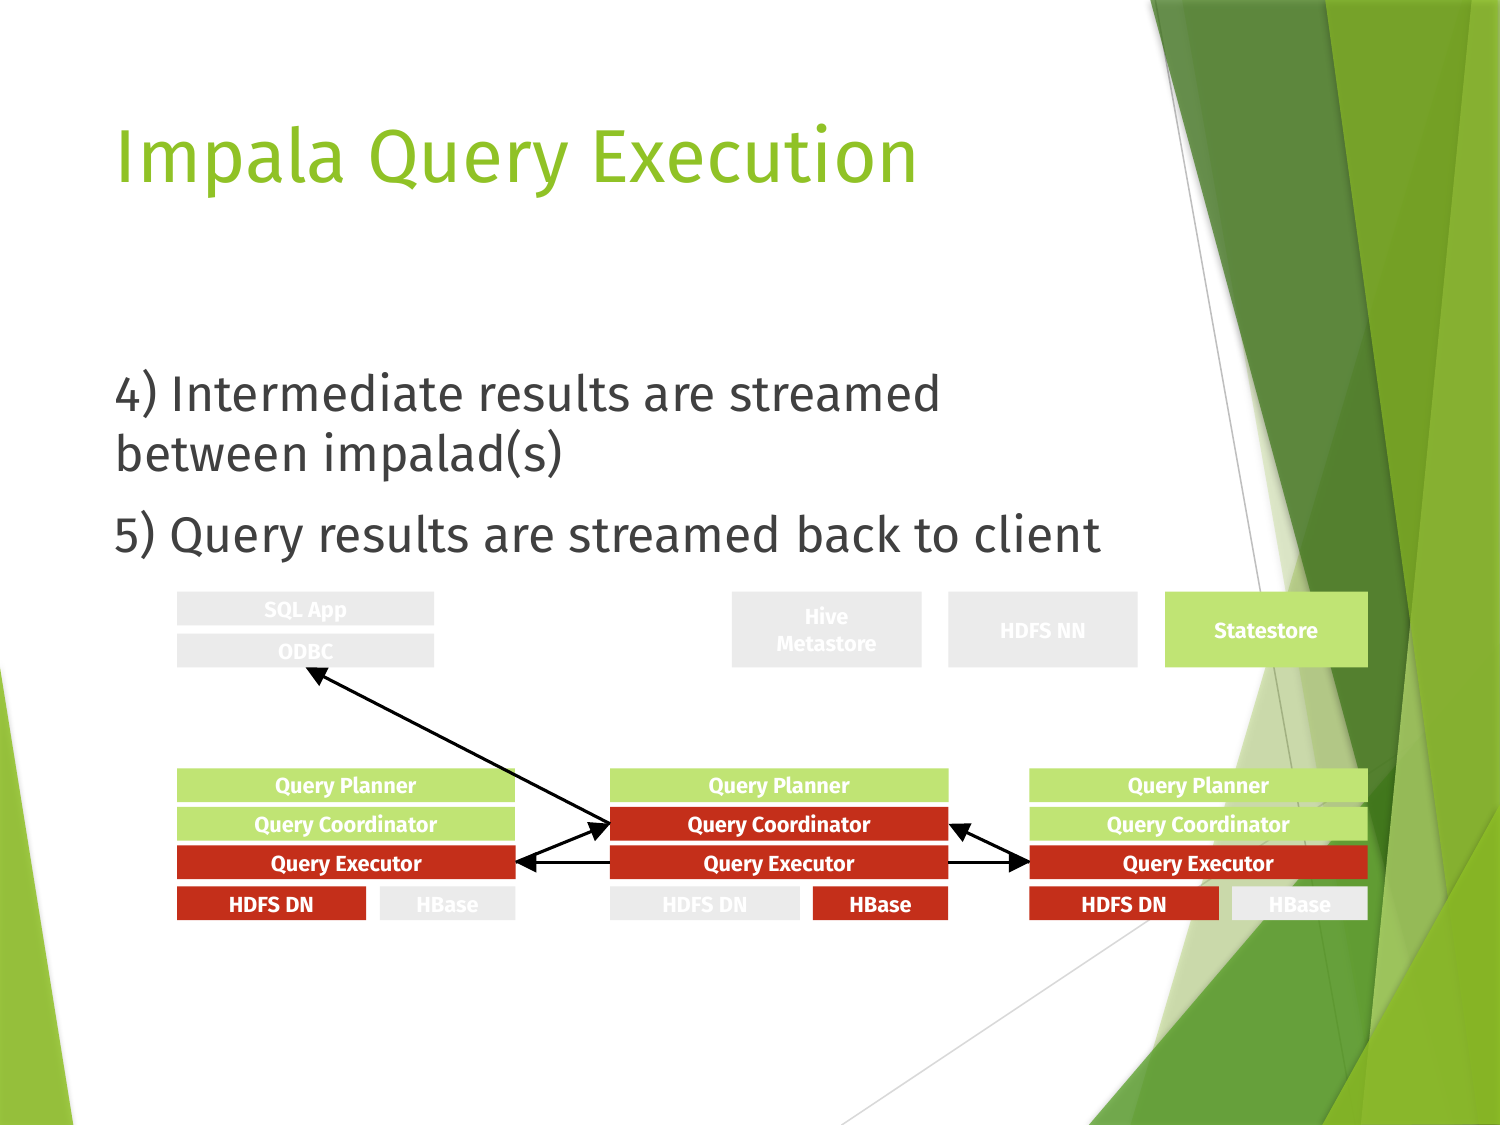

# Impala Query Execution
4) Intermediate results are streamed between impalad(s)
5) Query results are streamed back to client

SQL App
Hive
Metastore
HDFS NN
Statestore
ODBC
Query Planner
Query Planner
Query Planner
Query Coordinator
Query Coordinator
Query Coordinator
Query Executor
Query Executor
Query Executor
HDFS DN
HBase
HDFS DN
HBase
HDFS DN
HBase